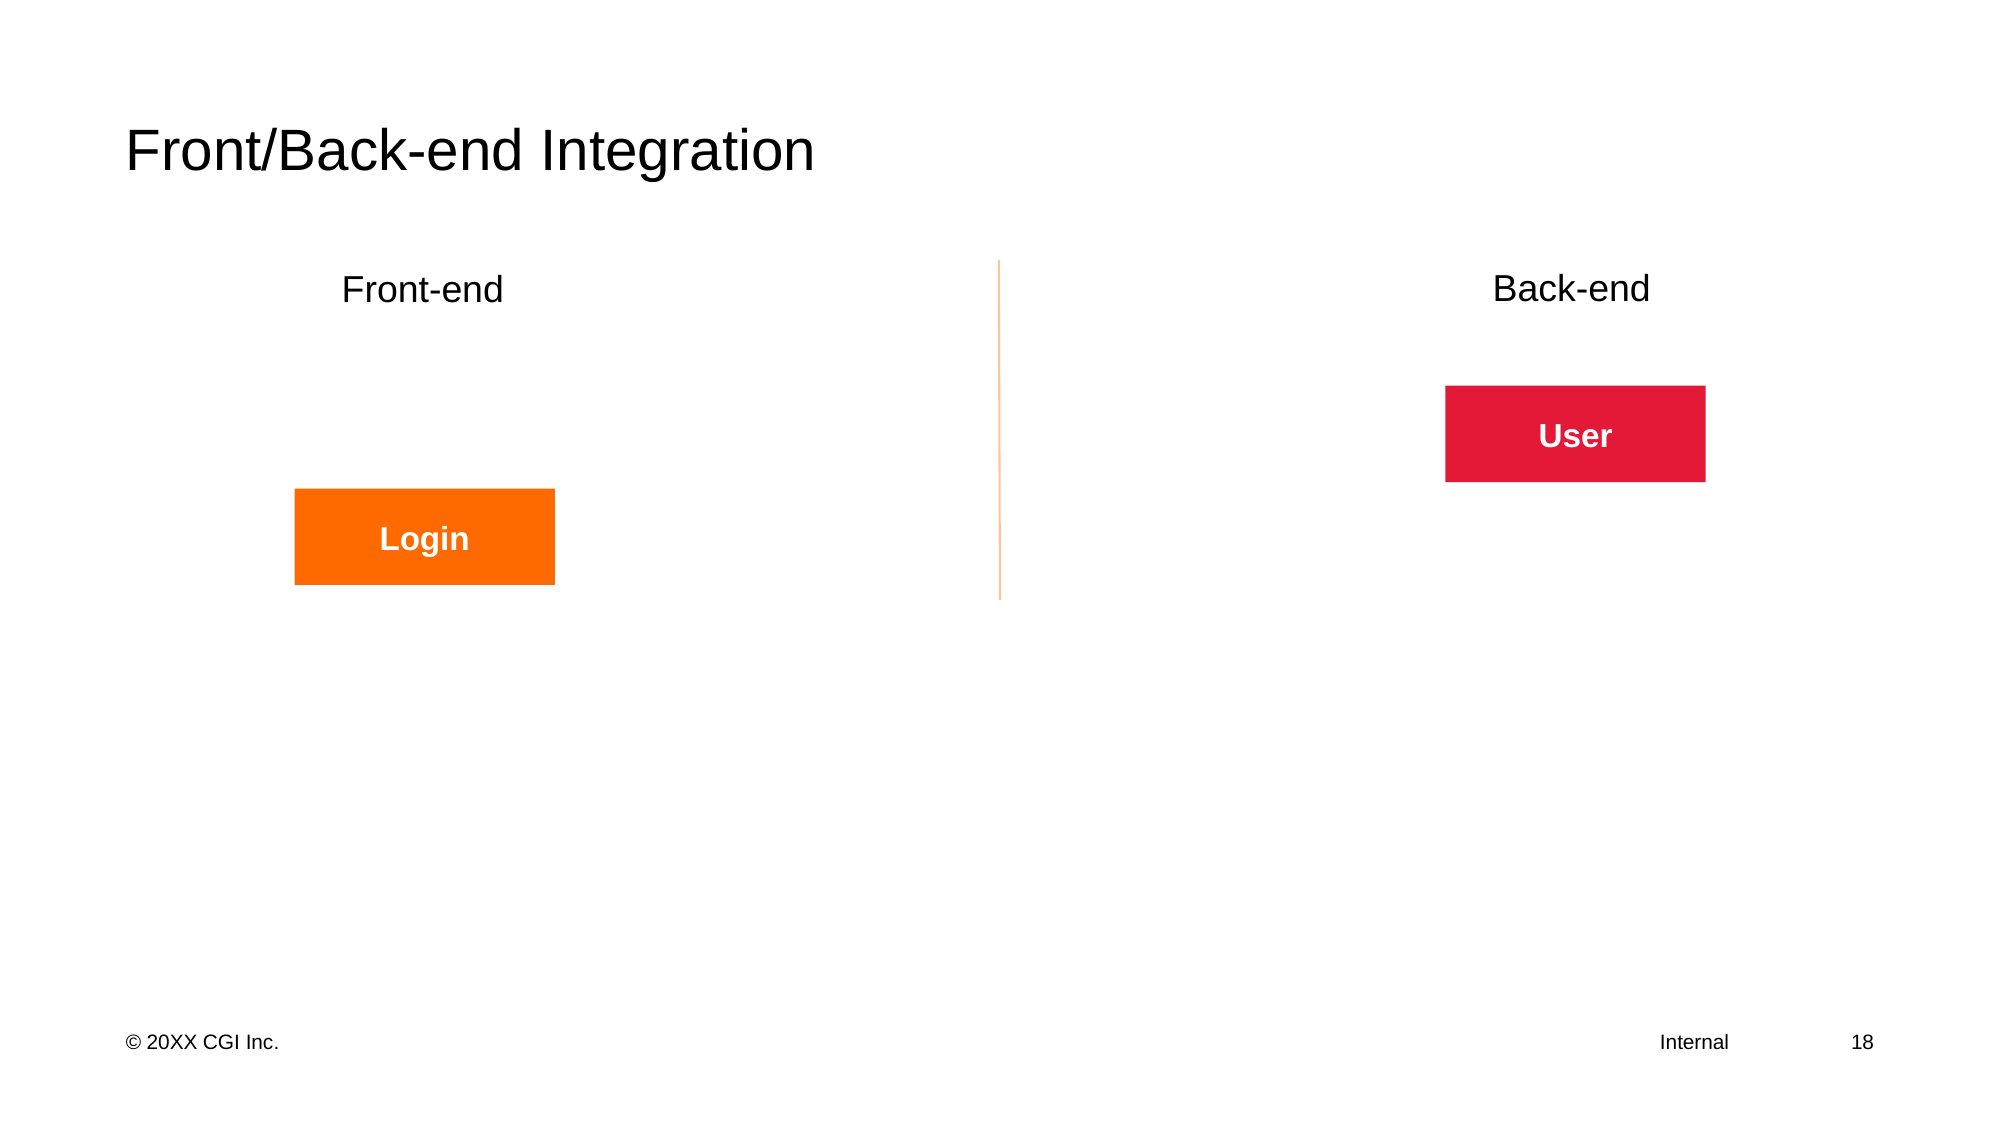

# Front/Back-end Integration
Back-end
Front-end
User
Login
18